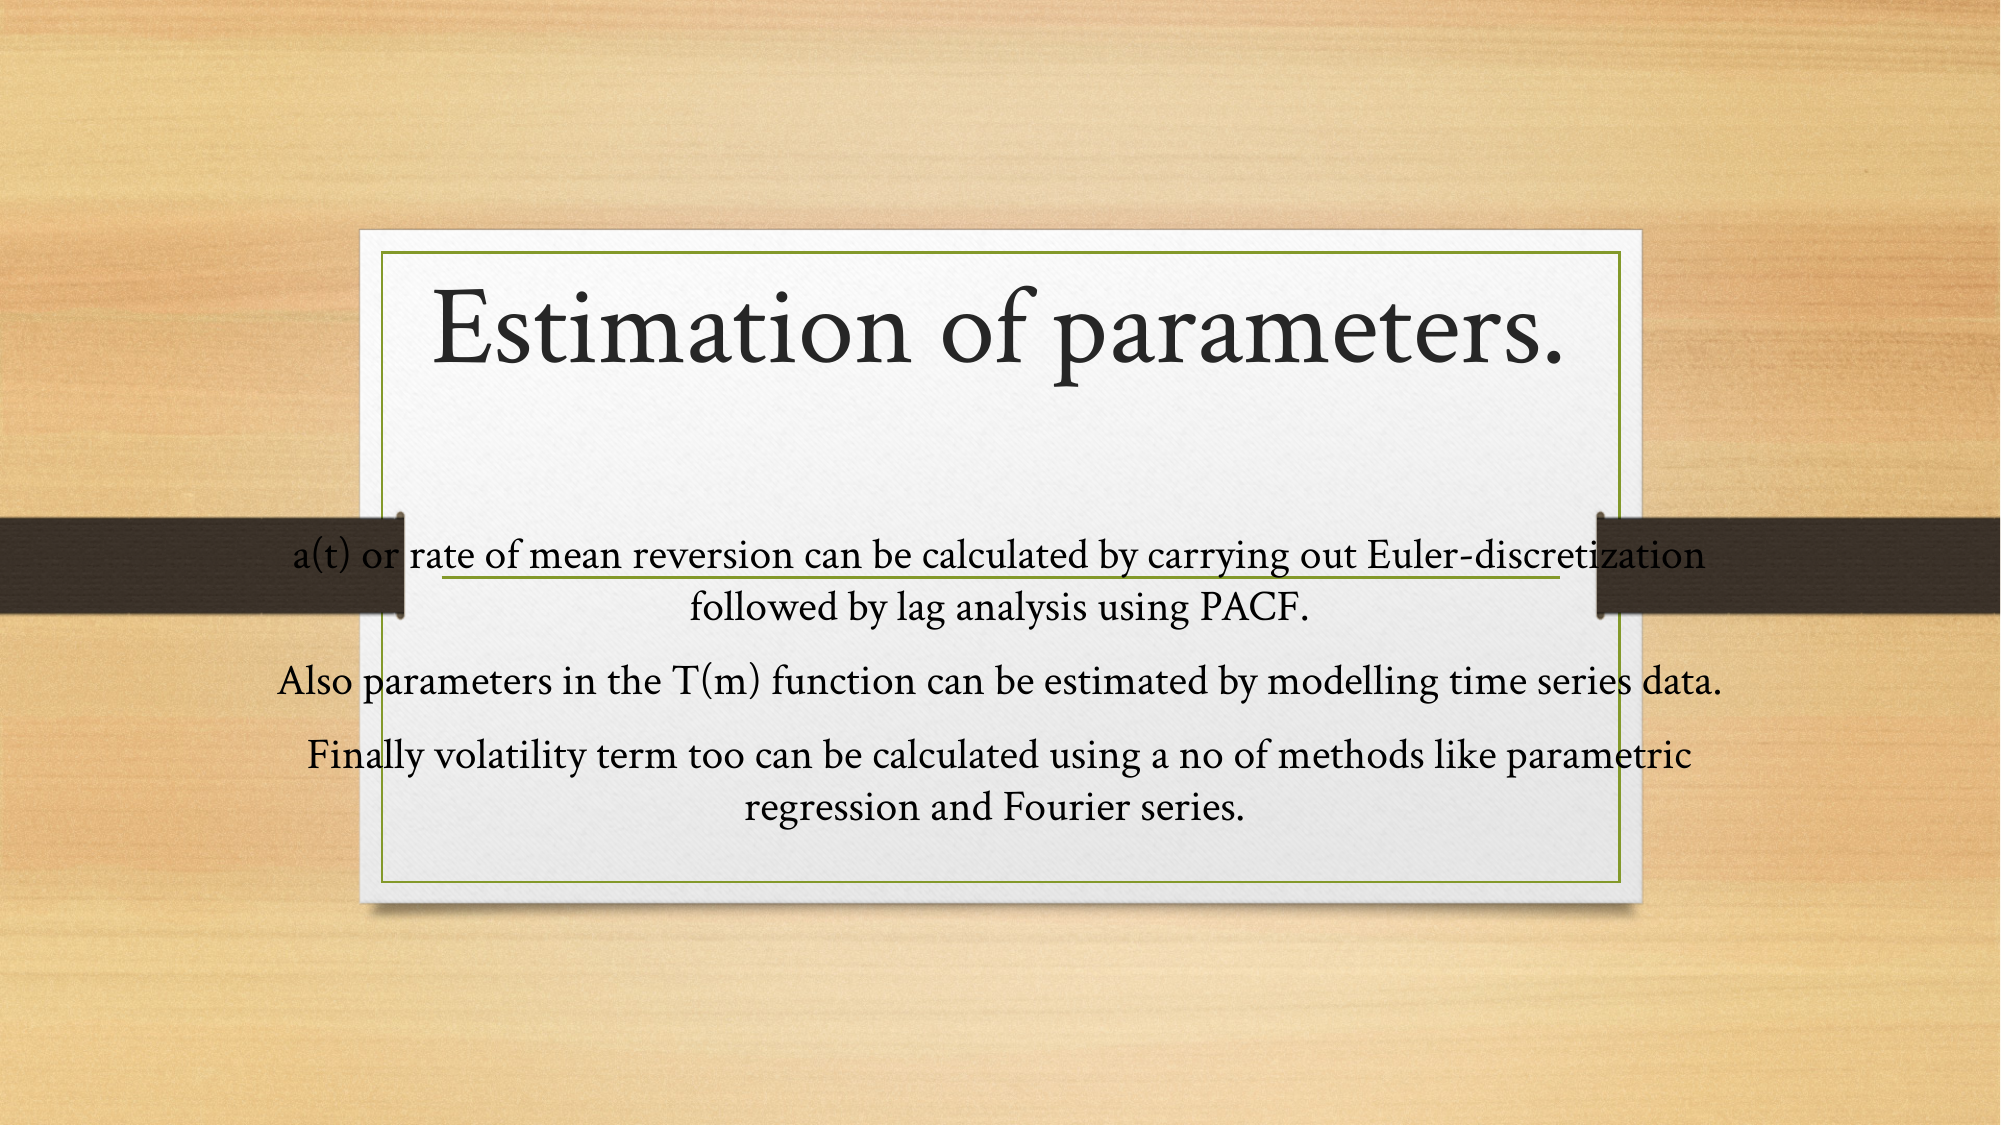

# Estimation of parameters.

a(t) or rate of mean reversion can be calculated by carrying out Euler-discretization followed by lag analysis using PACF.
Also parameters in the T(m) function can be estimated by modelling time series data.
Finally volatility term too can be calculated using a no of methods like parametric regression and Fourier series.